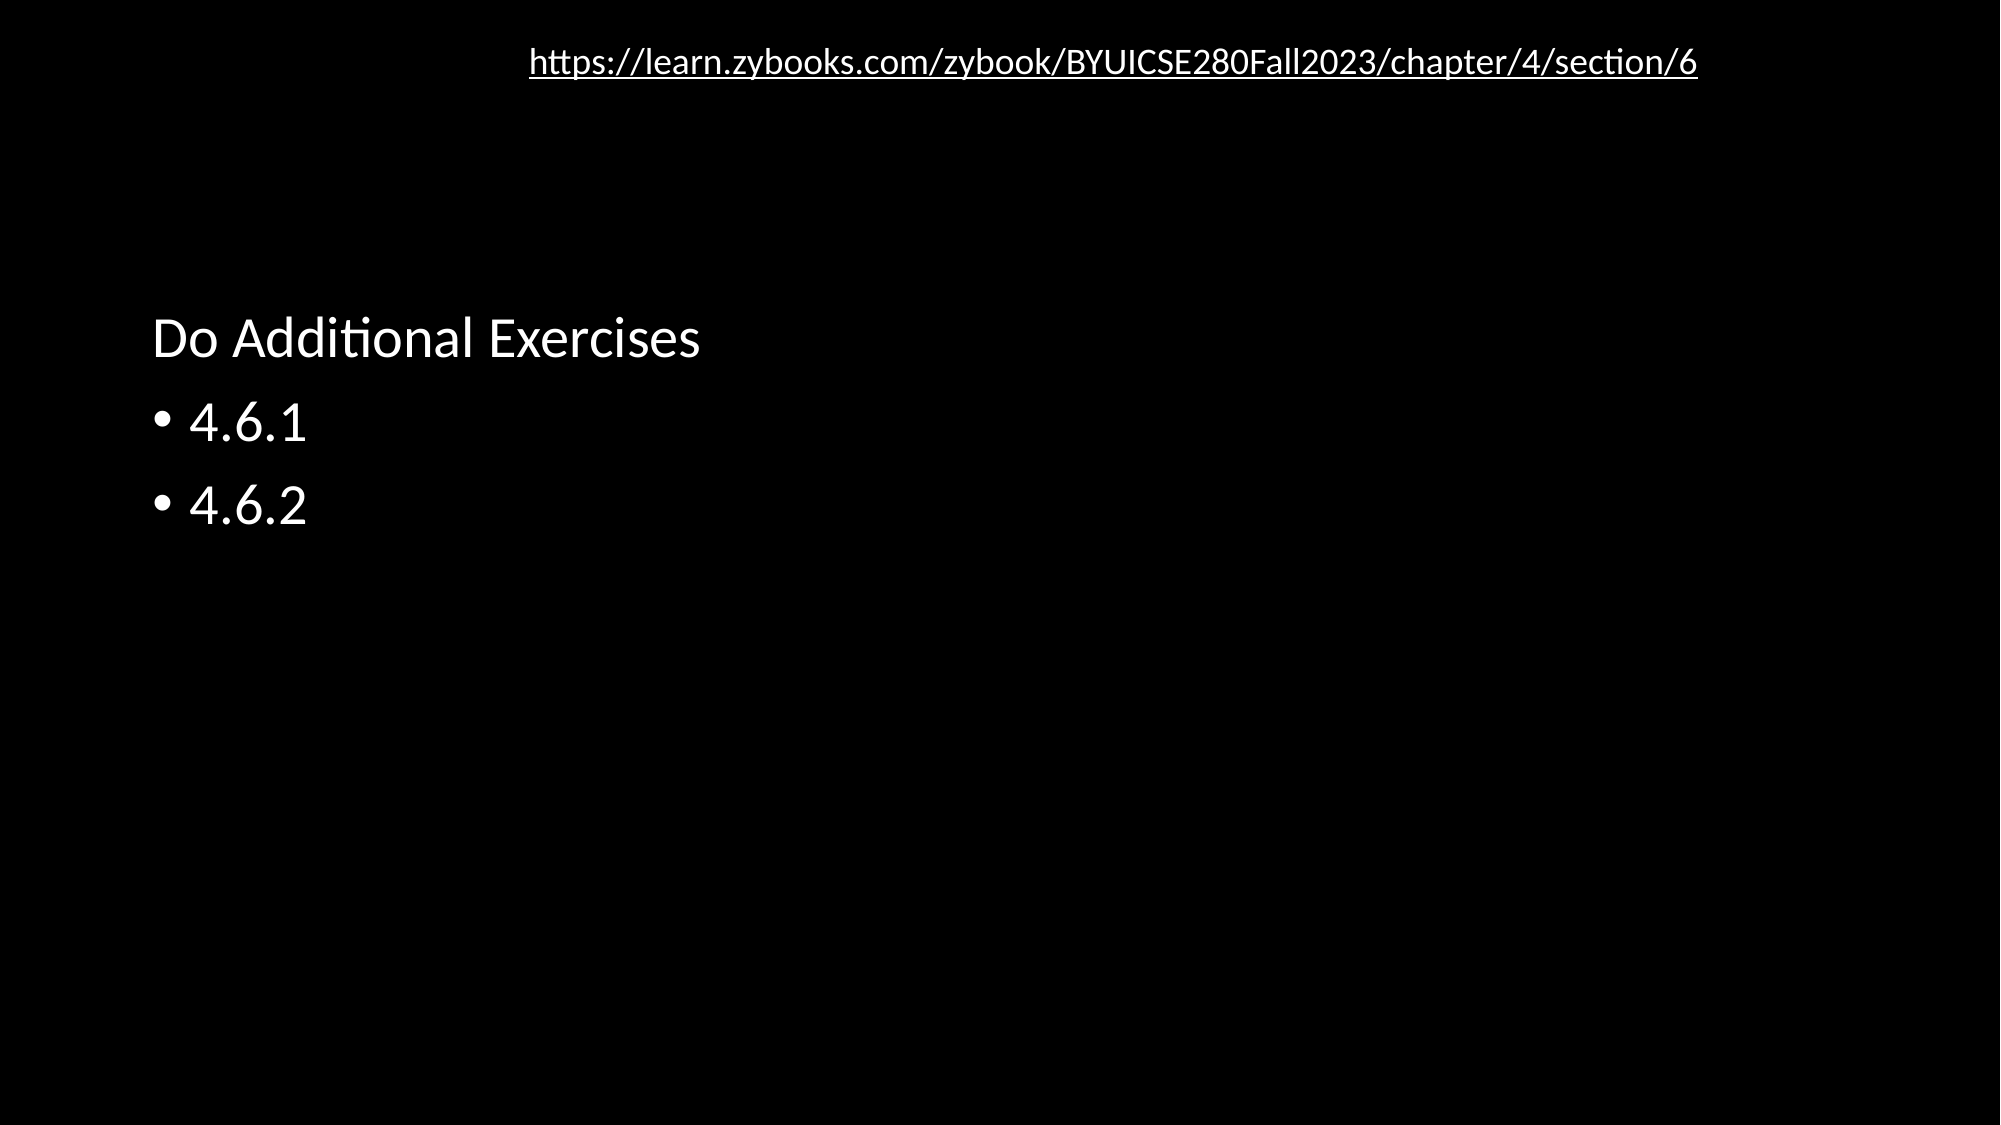

https://learn.zybooks.com/zybook/BYUICSE280Fall2023/chapter/4/section/6
#
Do Additional Exercises
4.6.1
4.6.2